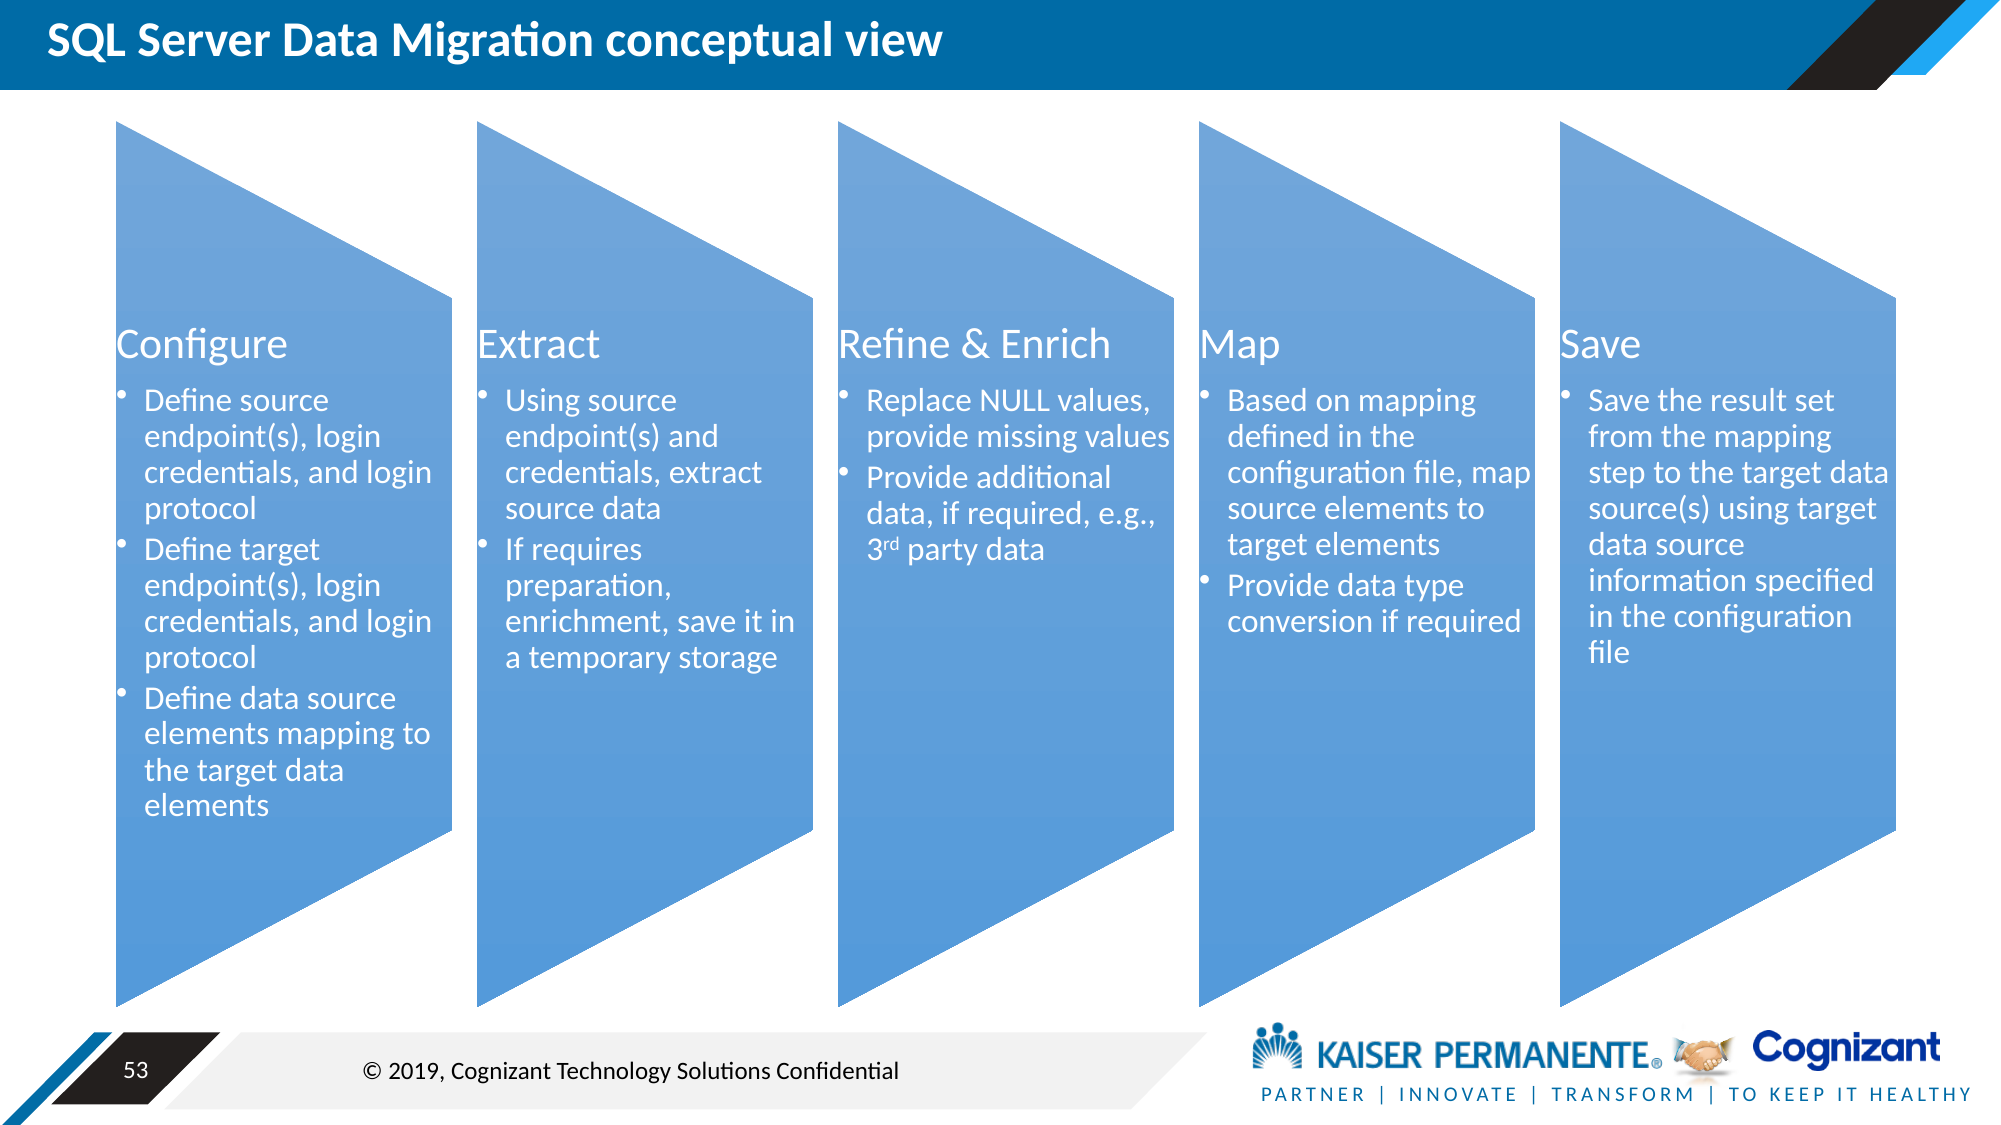

# SQL Server Data Migration conceptual view
Configure
Define source endpoint(s), login credentials, and login protocol
Define target endpoint(s), login credentials, and login protocol
Define data source elements mapping to the target data elements
Extract
Using source endpoint(s) and credentials, extract source data
If requires preparation, enrichment, save it in a temporary storage
Refine & Enrich
Replace NULL values, provide missing values
Provide additional data, if required, e.g., 3rd party data
Map
Based on mapping defined in the configuration file, map source elements to target elements
Provide data type conversion if required
Save
Save the result set from the mapping step to the target data source(s) using target data source information specified in the configuration file